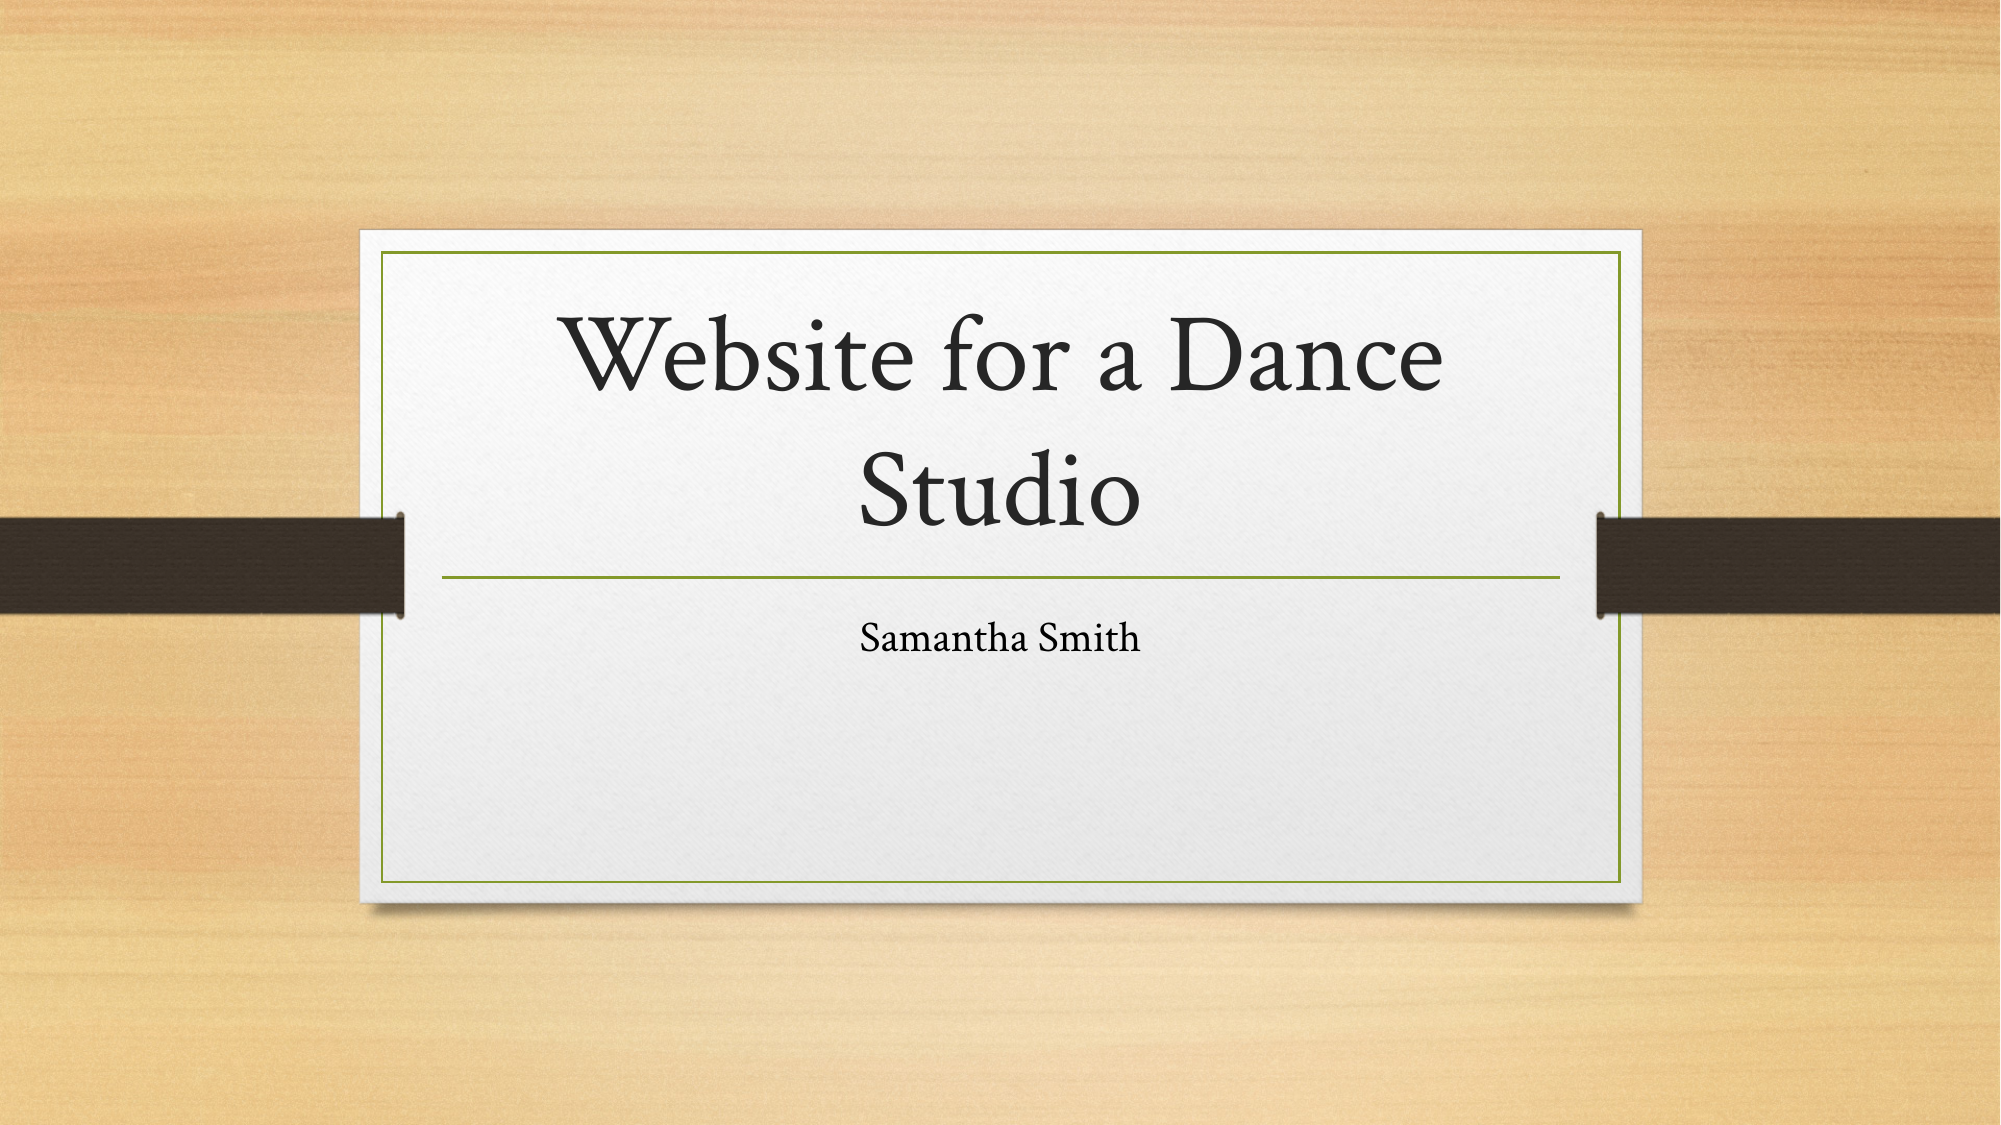

# Website for a Dance Studio
Samantha Smith